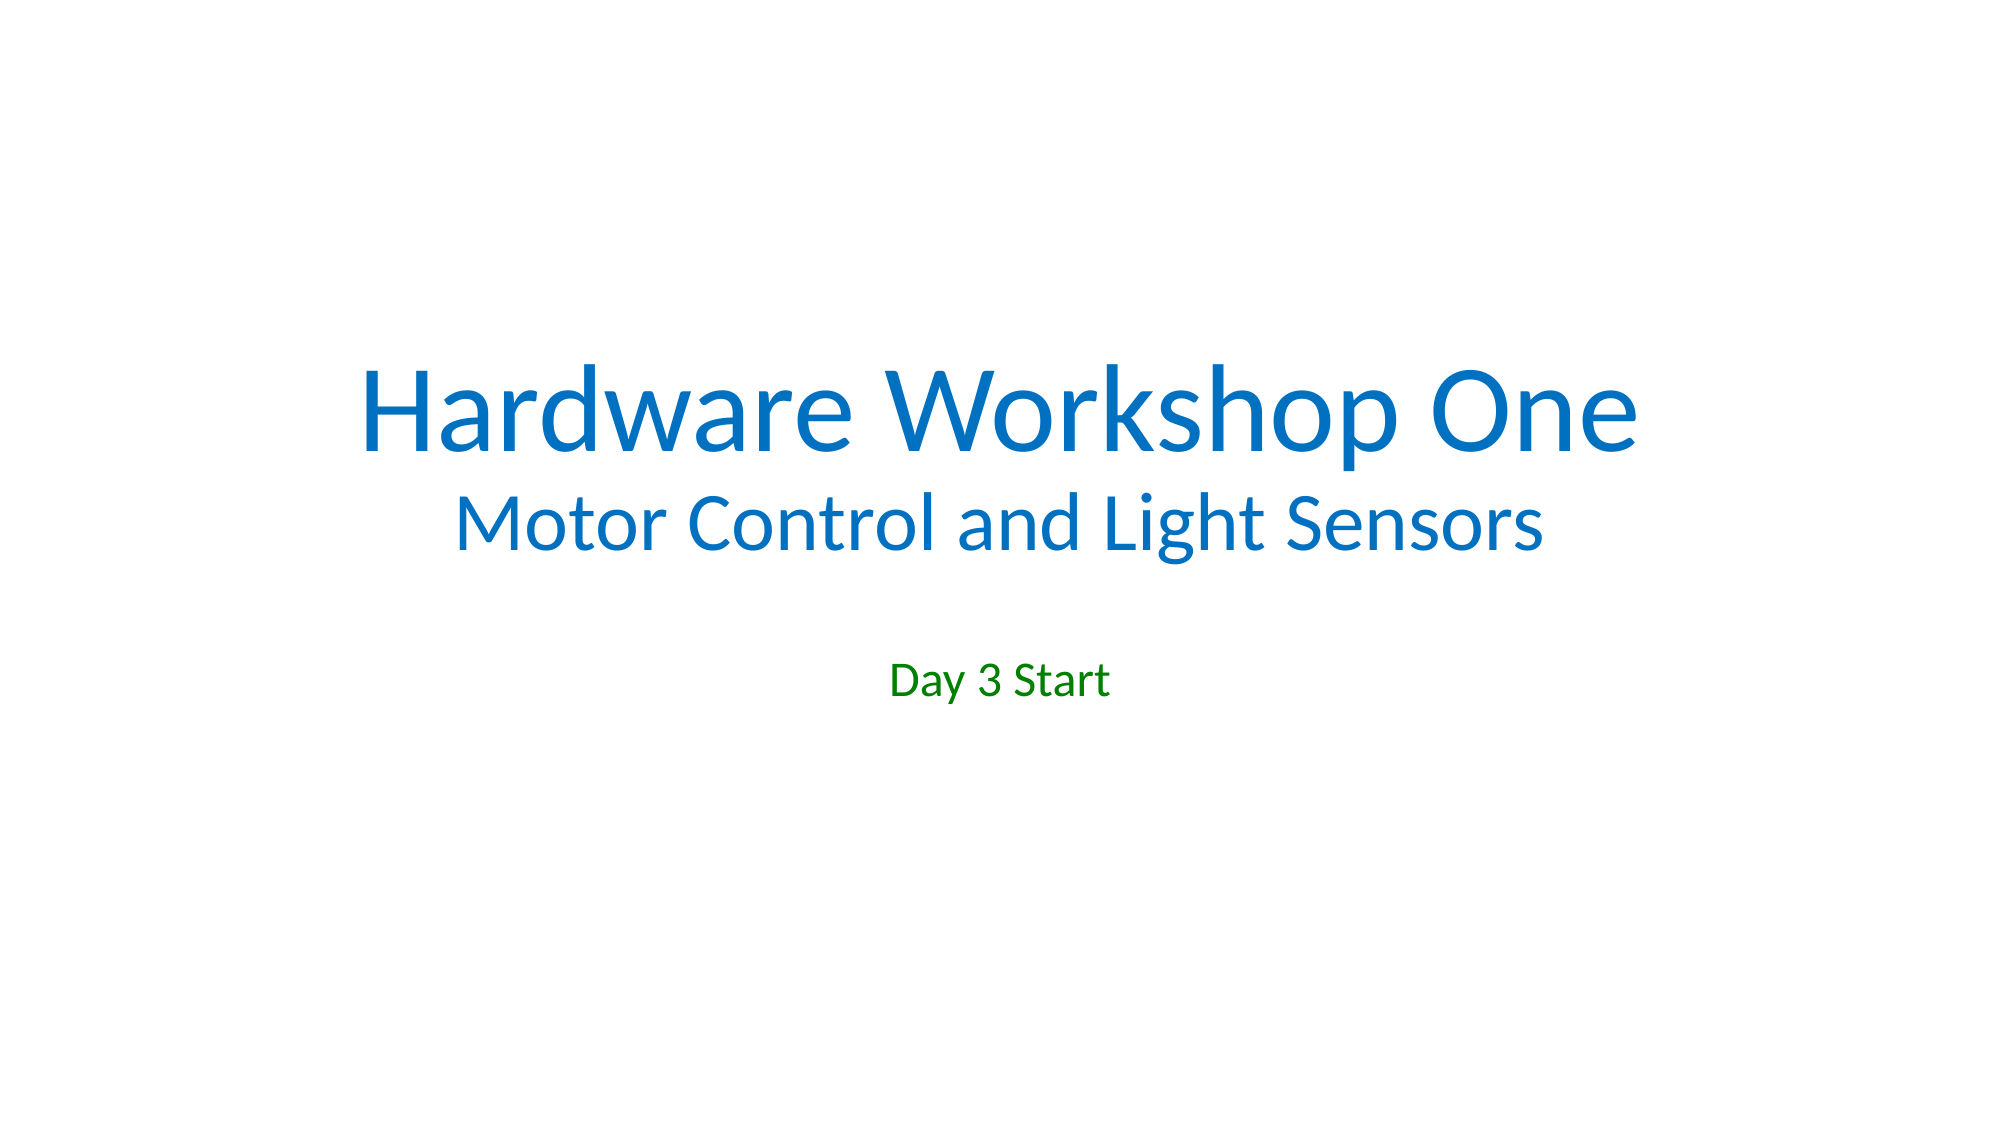

# Hardware Workshop One Motor Control and Light Sensors
Day 3 Start